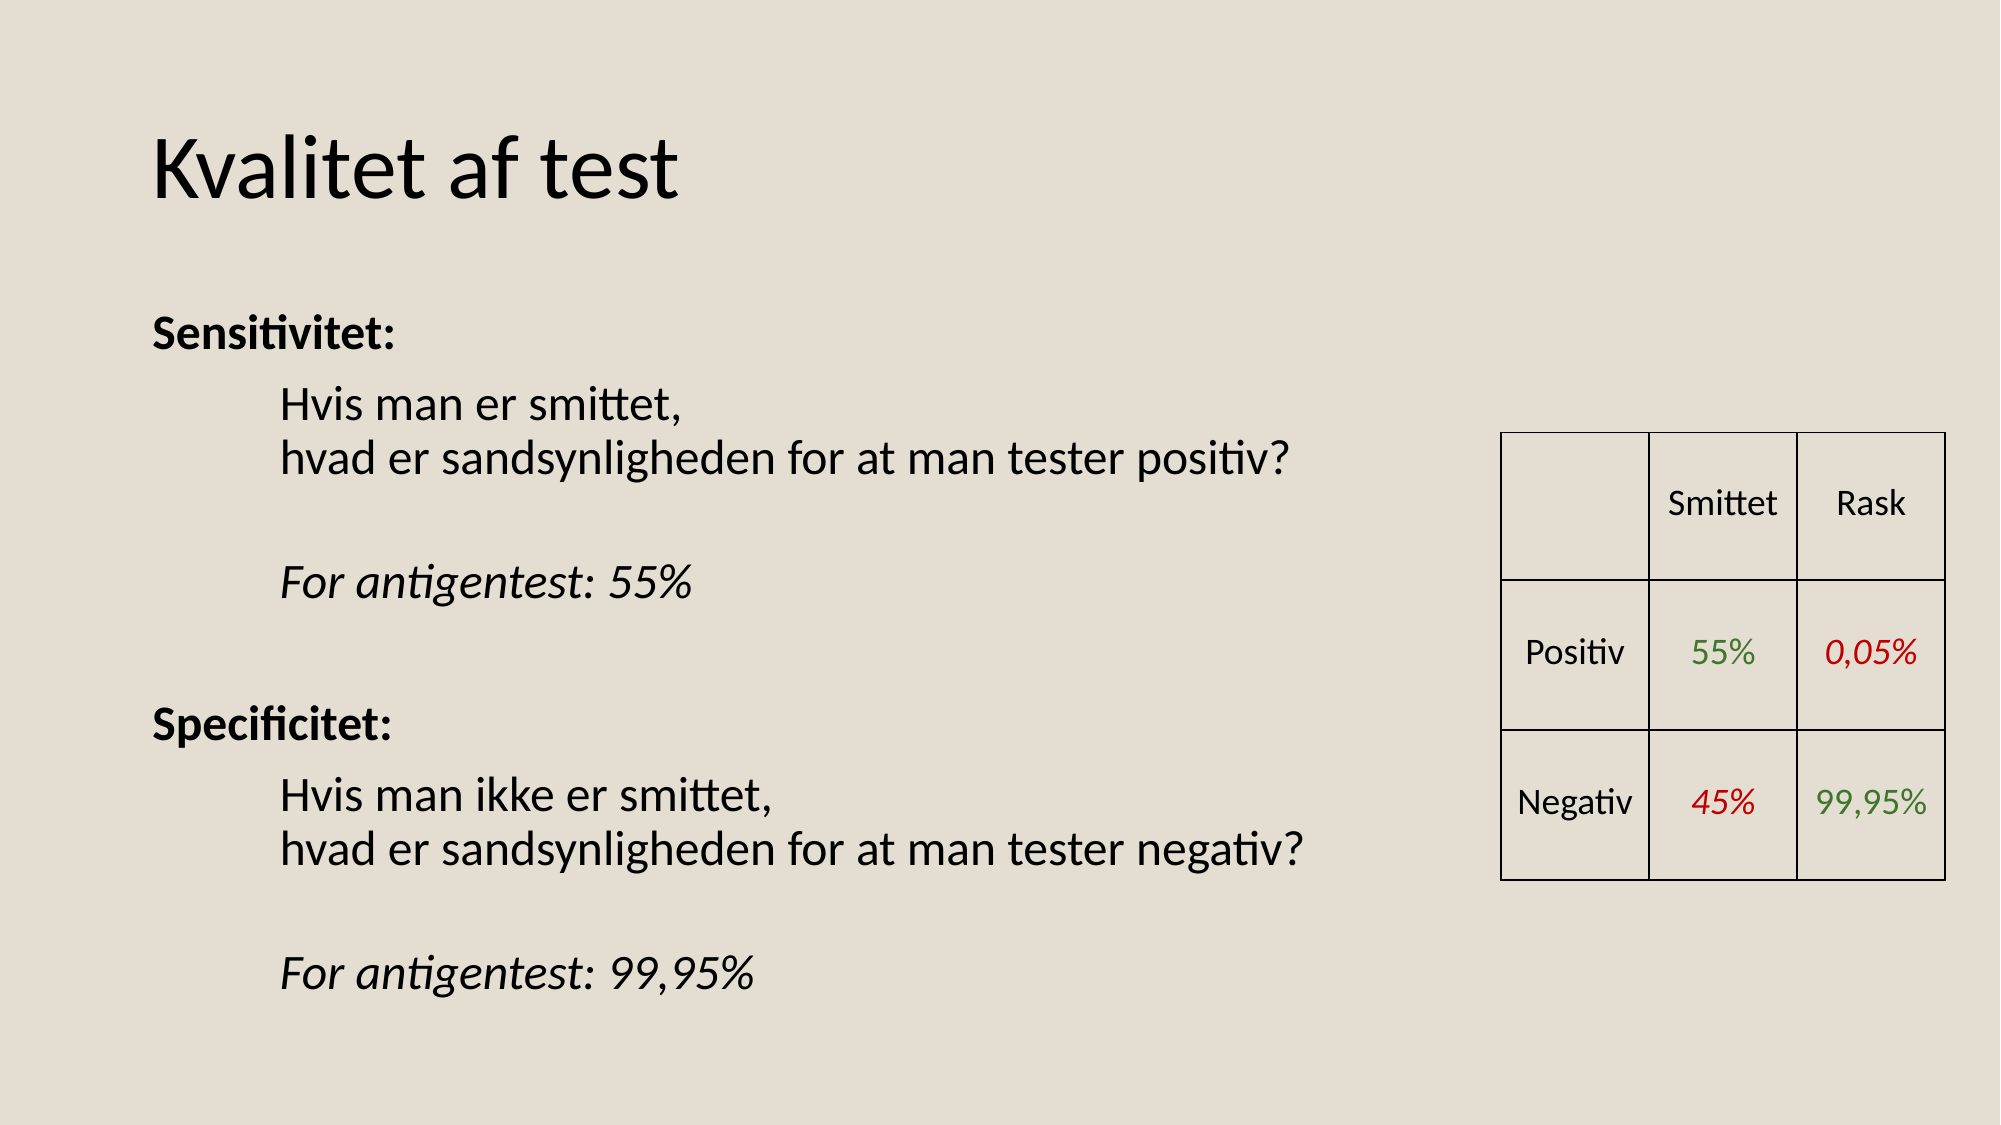

# Kvalitet af test
Sensitivitet:
	Hvis man er smittet,
	hvad er sandsynligheden for at man tester positiv?
	For antigentest: 55%

Specificitet:
	Hvis man ikke er smittet,
	hvad er sandsynligheden for at man tester negativ?
	For antigentest: 99,95%
|  | Smittet | Rask |
| --- | --- | --- |
| Positiv | 55% | 0,05% |
| Negativ | 45% | 99,95% |